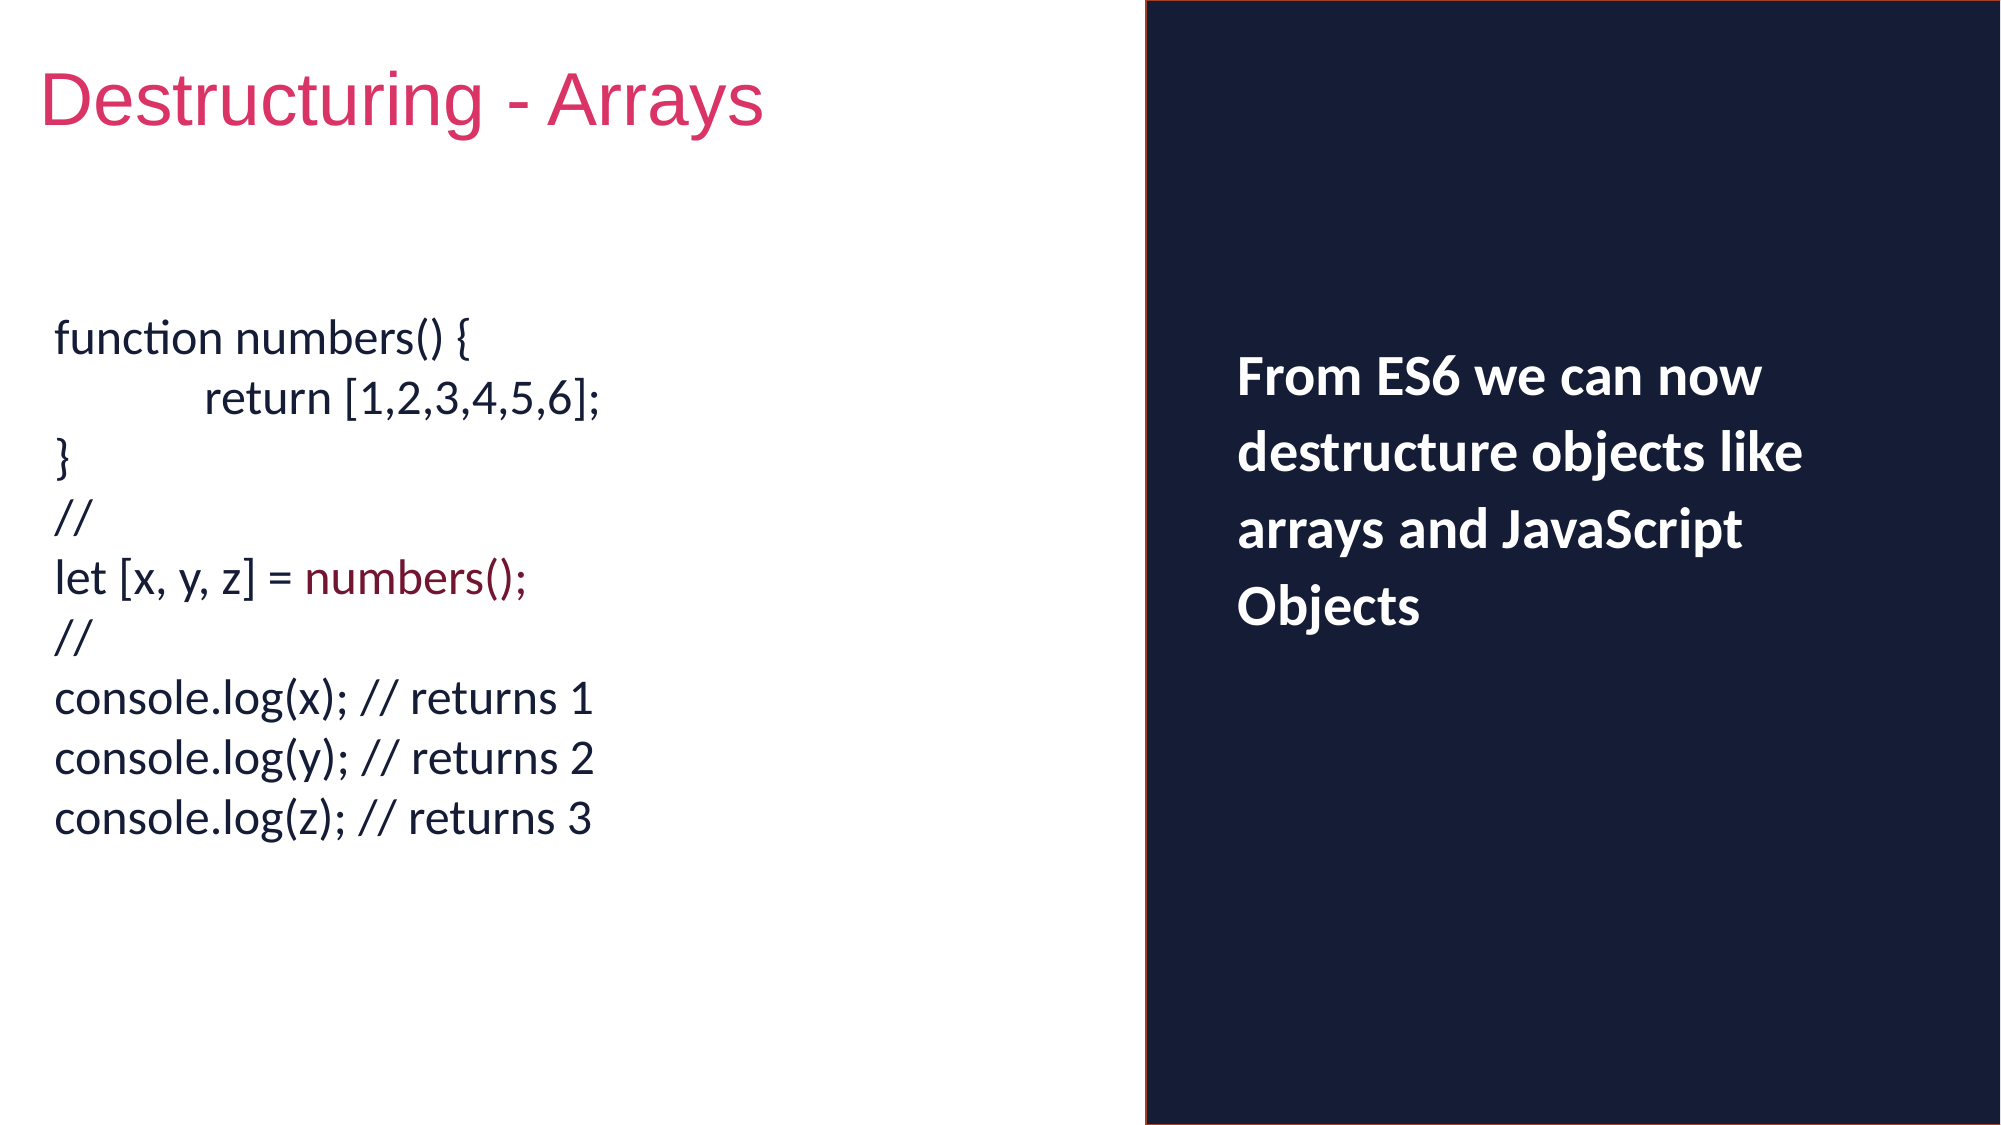

Destructuring - Arrays
function numbers() {
	return [1,2,3,4,5,6];
}
//
let [x, y, z] = numbers();
//
console.log(x); // returns 1
console.log(y); // returns 2
console.log(z); // returns 3
From ES6 we can now destructure objects like arrays and JavaScript Objects